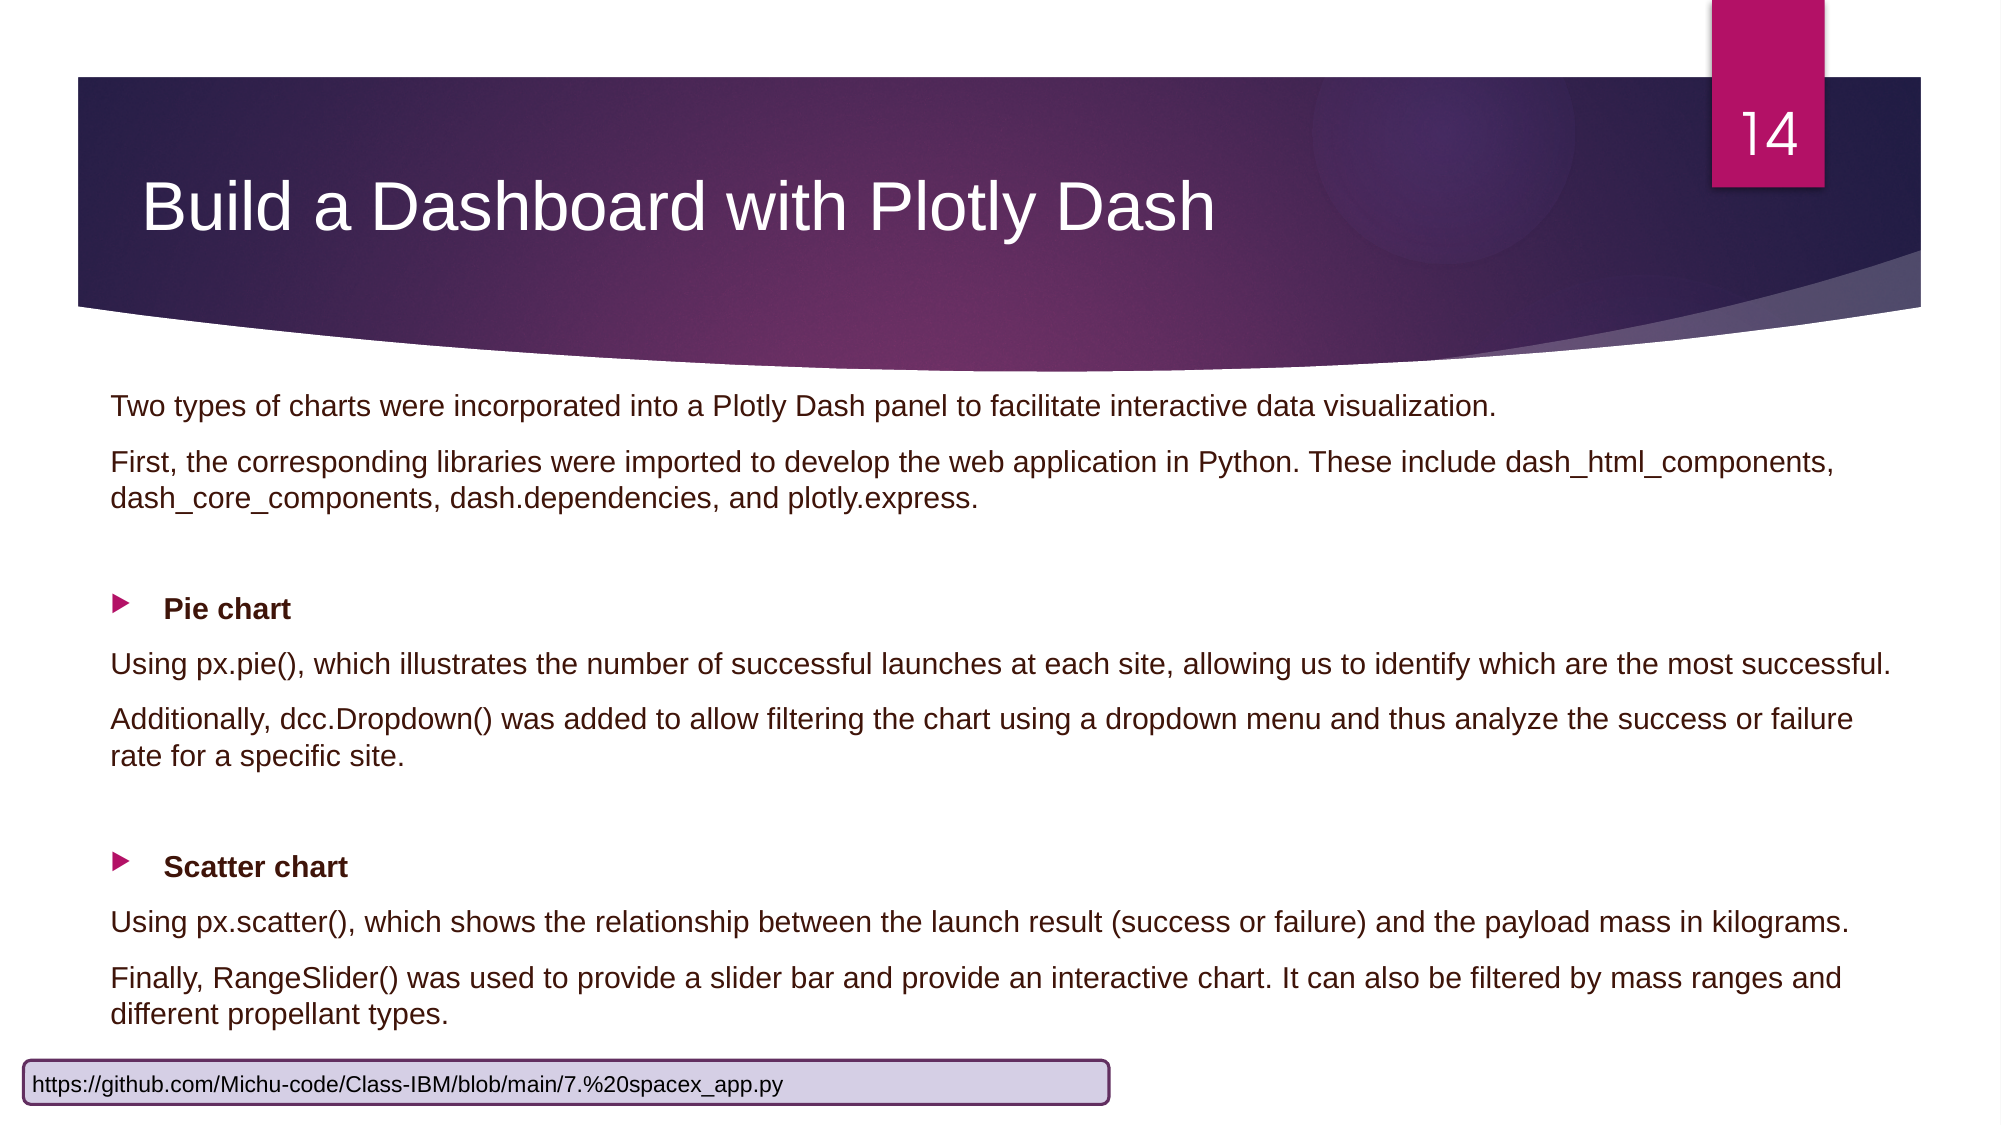

14
Build a Dashboard with Plotly Dash
Two types of charts were incorporated into a Plotly Dash panel to facilitate interactive data visualization.
First, the corresponding libraries were imported to develop the web application in Python. These include dash_html_components, dash_core_components, dash.dependencies, and plotly.express.

Pie chart
Using px.pie(), which illustrates the number of successful launches at each site, allowing us to identify which are the most successful.
Additionally, dcc.Dropdown() was added to allow filtering the chart using a dropdown menu and thus analyze the success or failure rate for a specific site.

Scatter chart
Using px.scatter(), which shows the relationship between the launch result (success or failure) and the payload mass in kilograms.
Finally, RangeSlider() was used to provide a slider bar and provide an interactive chart. It can also be filtered by mass ranges and different propellant types.

https://github.com/Michu-code/Class-IBM/blob/main/7.%20spacex_app.py